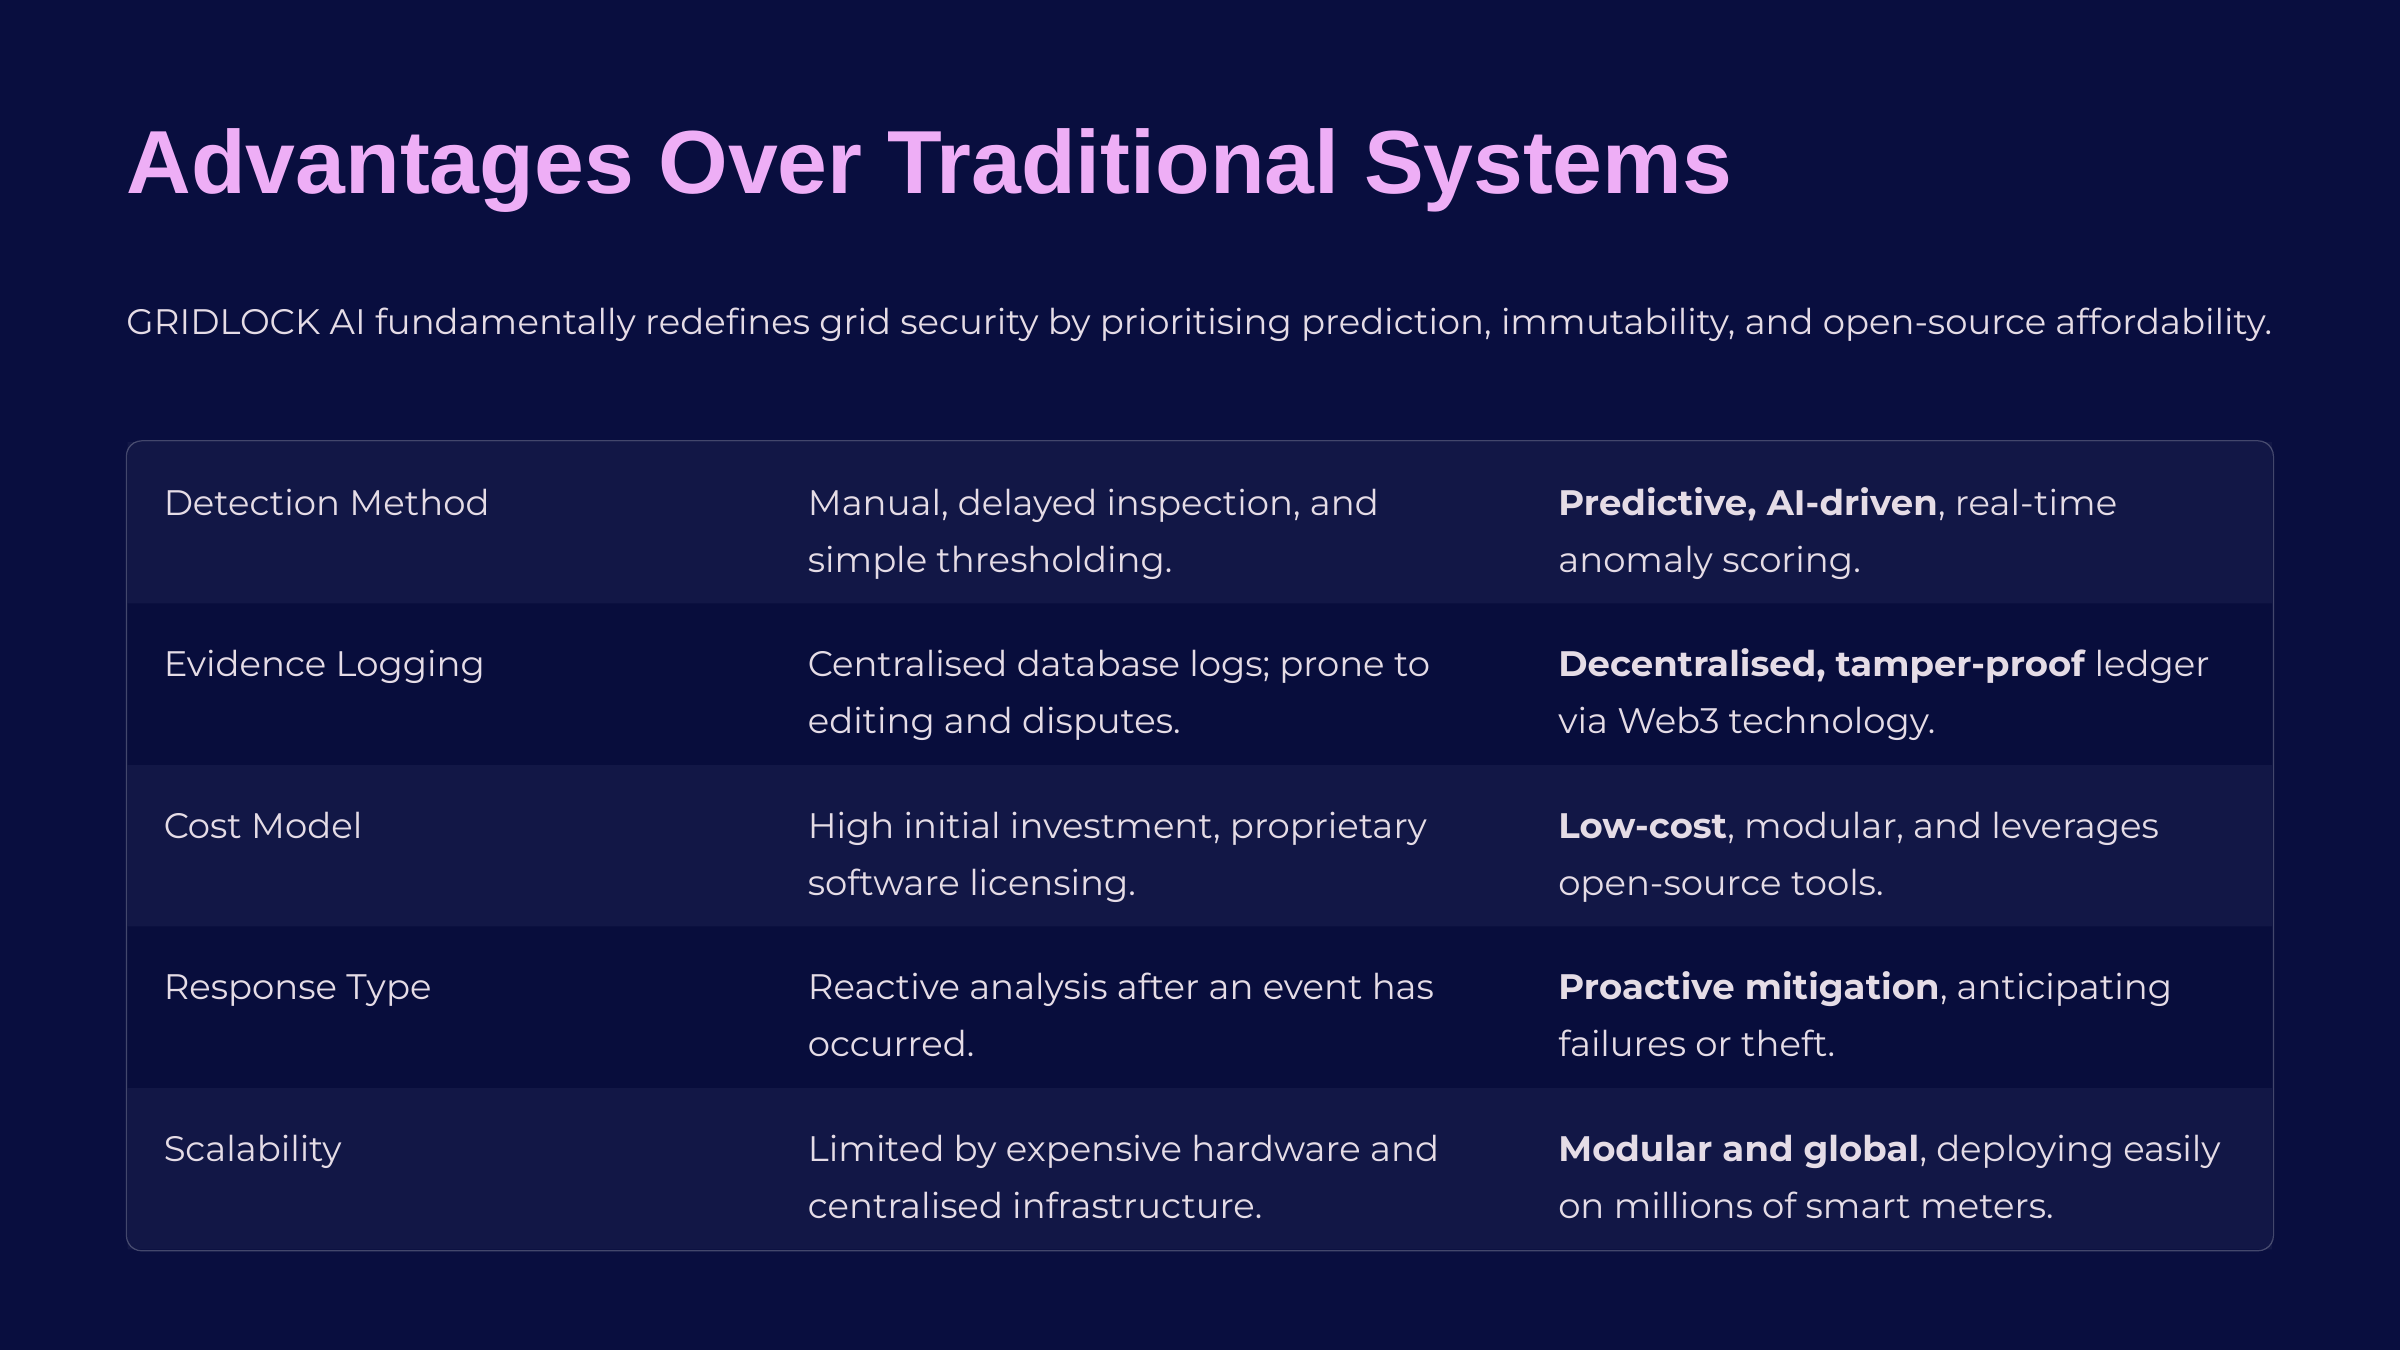

Advantages Over Traditional Systems
GRIDLOCK AI fundamentally redefines grid security by prioritising prediction, immutability, and open-source affordability.

Detection Method
Manual, delayed inspection, and simple thresholding.
Predictive, AI-driven, real-time anomaly scoring.

Evidence Logging
Centralised database logs; prone to editing and disputes.
Decentralised, tamper-proof ledger via Web3 technology.

Cost Model
High initial investment, proprietary software licensing.
Low-cost, modular, and leverages open-source tools.

Response Type
Reactive analysis after an event has occurred.
Proactive mitigation, anticipating failures or theft.

Scalability
Limited by expensive hardware and centralised infrastructure.
Modular and global, deploying easily on millions of smart meters.